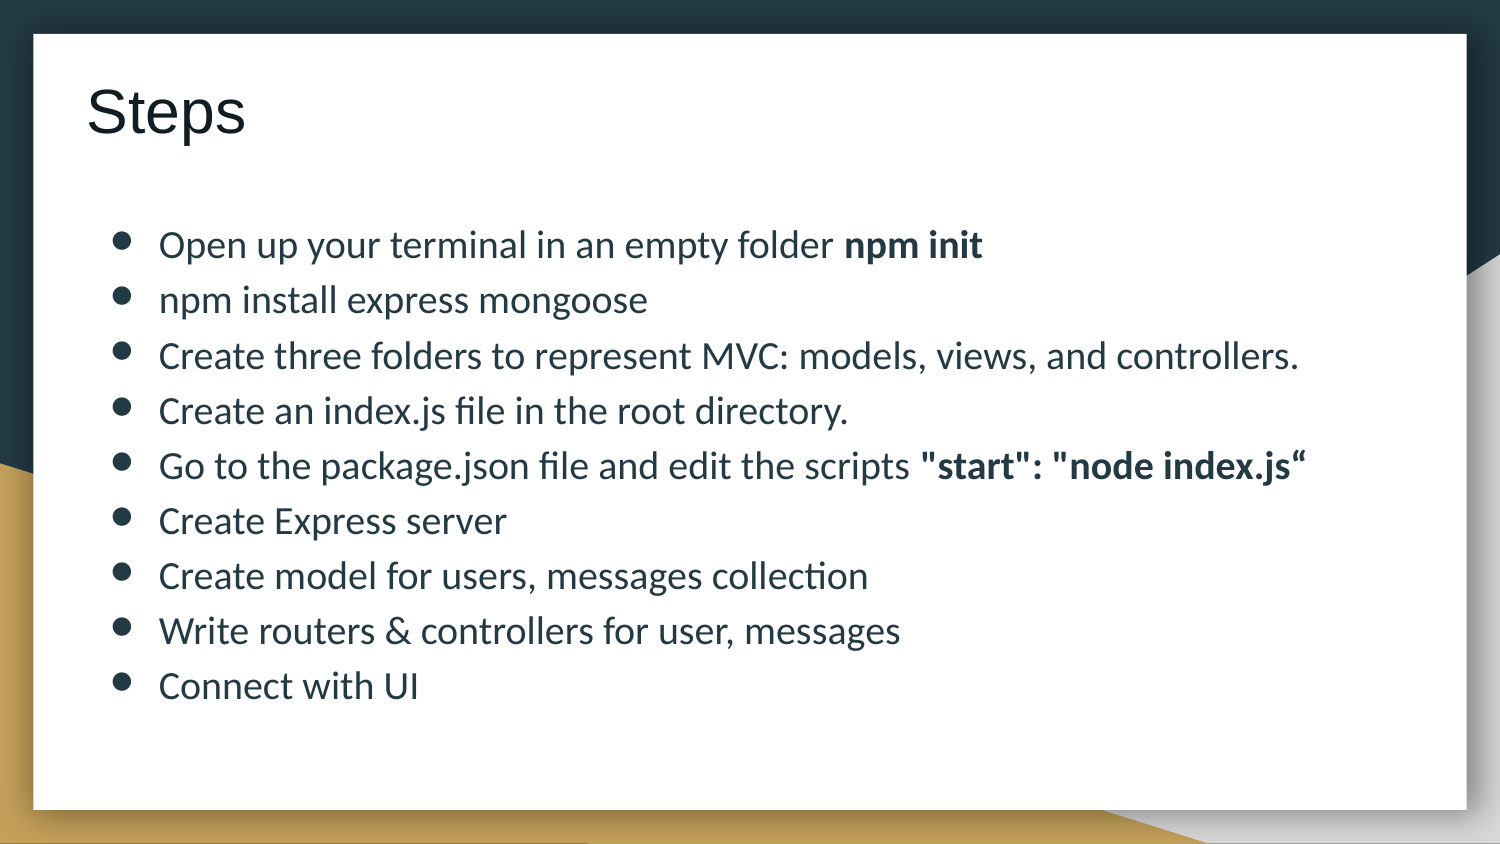

# Steps
Open up your terminal in an empty folder npm init
npm install express mongoose
Create three folders to represent MVC: models, views, and controllers.
Create an index.js file in the root directory.
Go to the package.json file and edit the scripts "start": "node index.js“
Create Express server
Create model for users, messages collection
Write routers & controllers for user, messages
Connect with UI